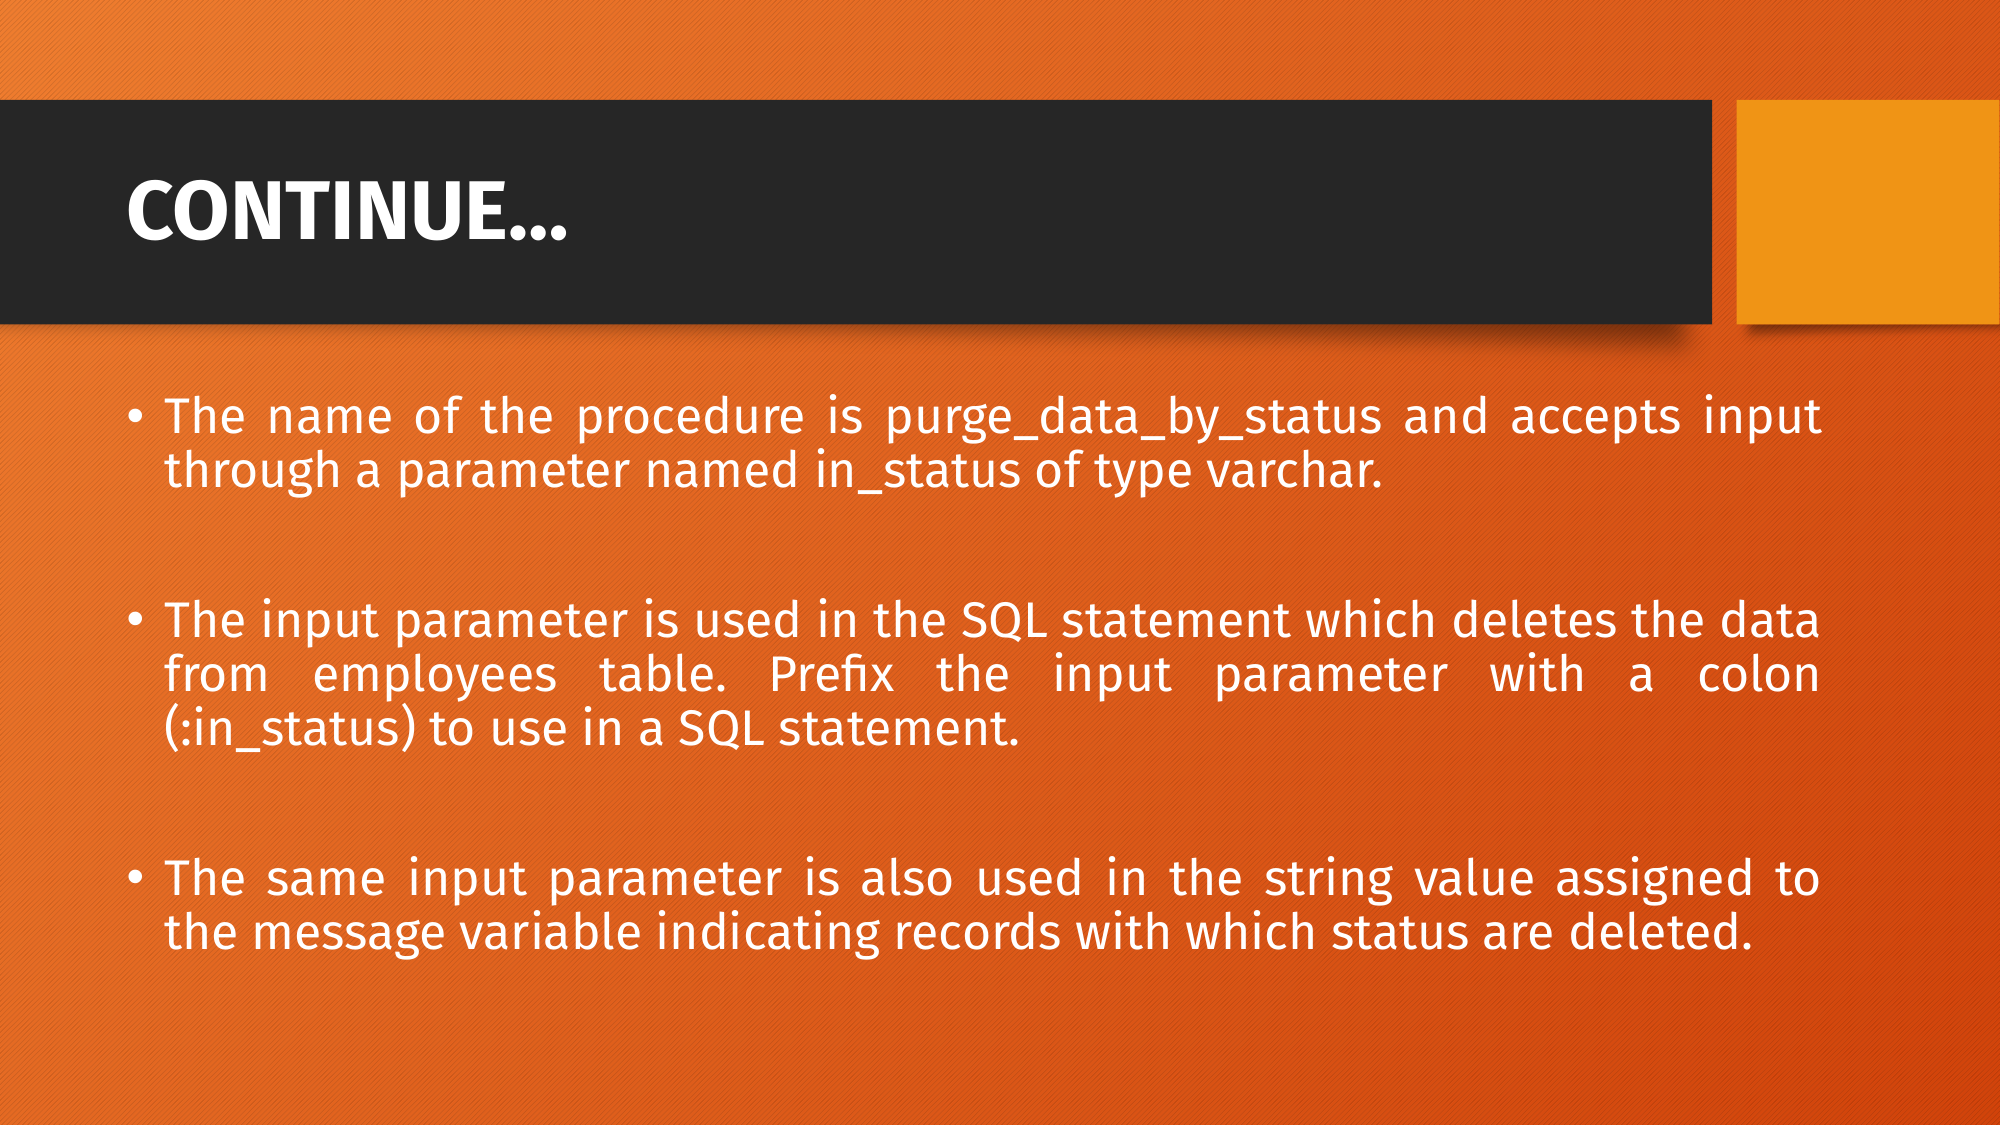

# CONTINUE…
The name of the procedure is purge_data_by_status and accepts input through a parameter named in_status of type varchar.

The input parameter is used in the SQL statement which deletes the data from employees table. Prefix the input parameter with a colon (:in_status) to use in a SQL statement.

The same input parameter is also used in the string value assigned to the message variable indicating records with which status are deleted.